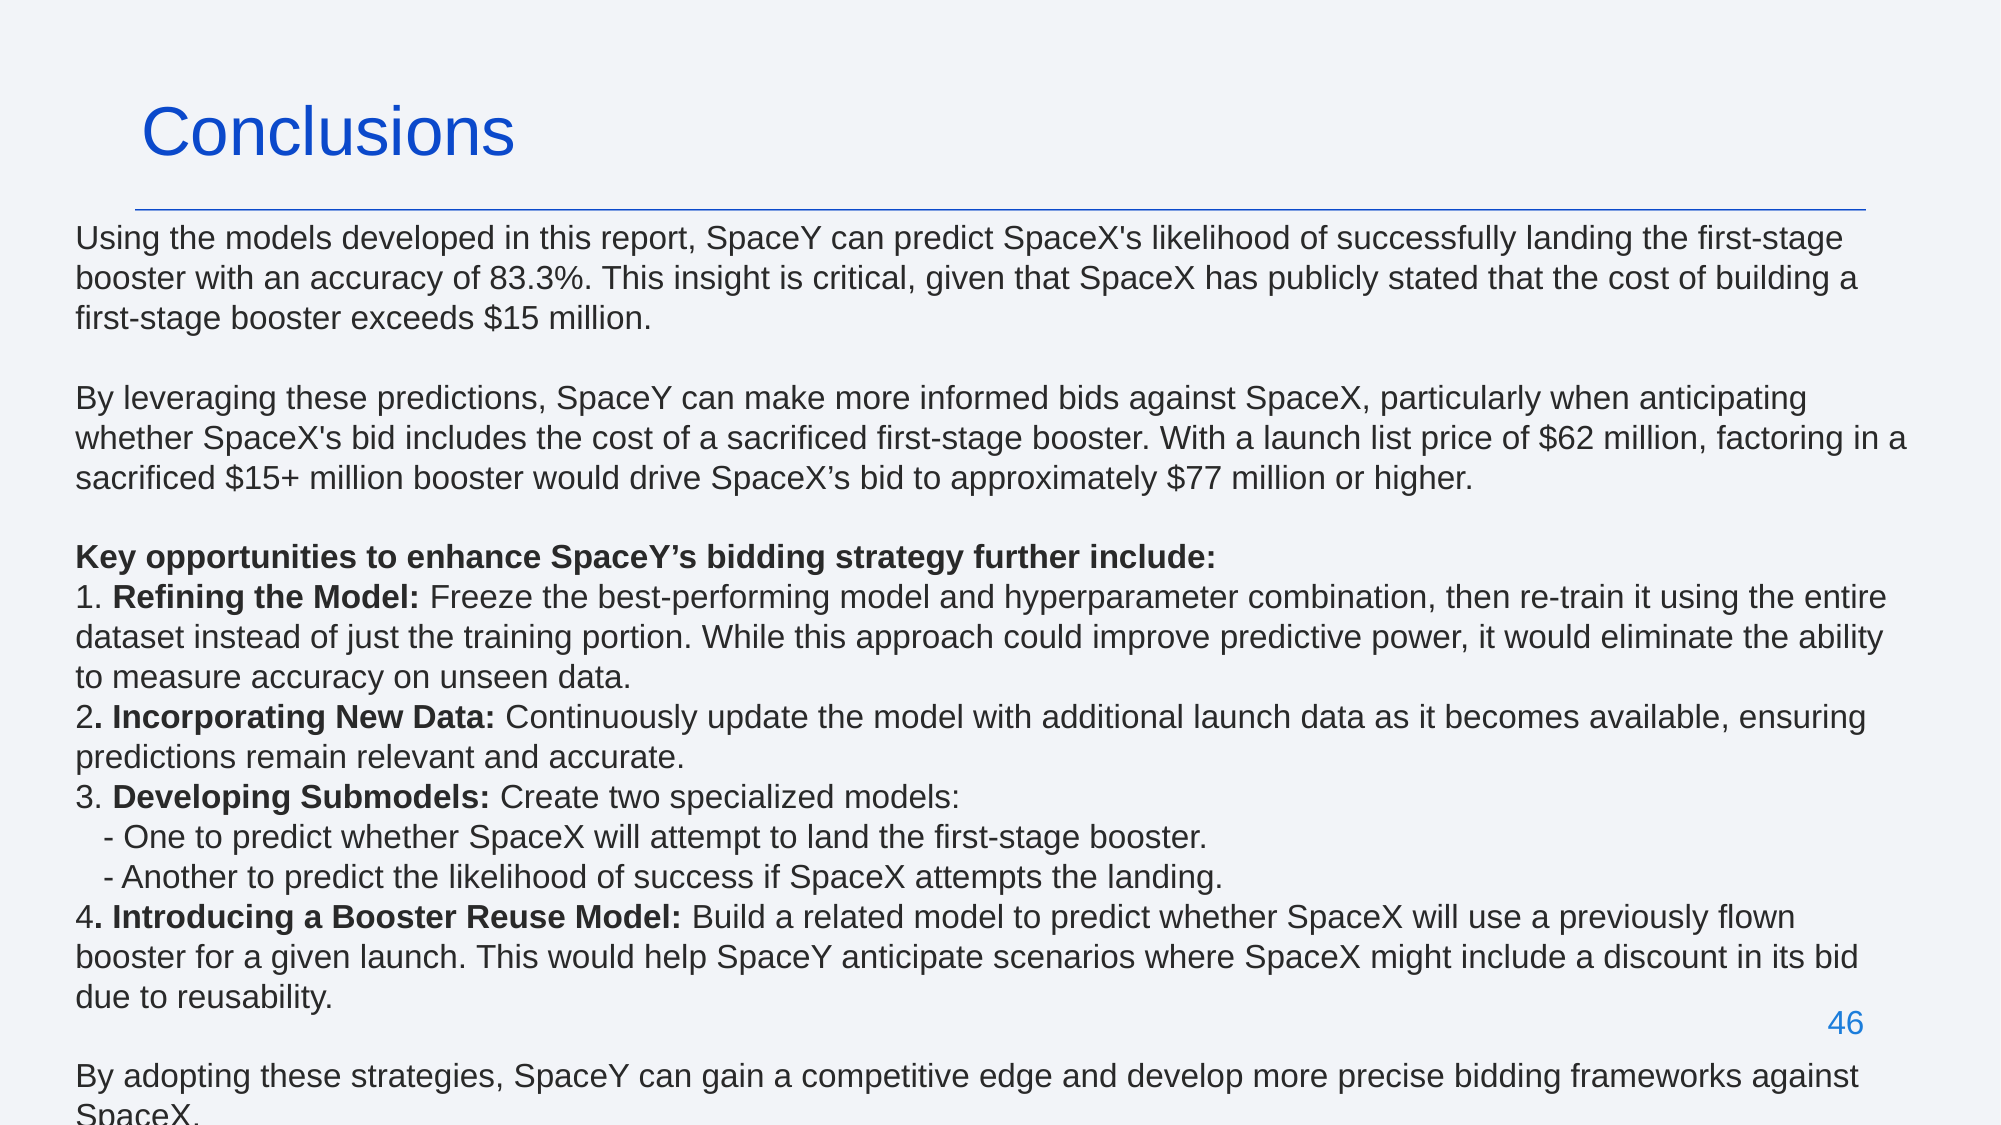

Conclusions
Using the models developed in this report, SpaceY can predict SpaceX's likelihood of successfully landing the first-stage booster with an accuracy of 83.3%. This insight is critical, given that SpaceX has publicly stated that the cost of building a first-stage booster exceeds $15 million.

By leveraging these predictions, SpaceY can make more informed bids against SpaceX, particularly when anticipating whether SpaceX's bid includes the cost of a sacrificed first-stage booster. With a launch list price of $62 million, factoring in a sacrificed $15+ million booster would drive SpaceX’s bid to approximately $77 million or higher.

Key opportunities to enhance SpaceY’s bidding strategy further include:
1. Refining the Model: Freeze the best-performing model and hyperparameter combination, then re-train it using the entire dataset instead of just the training portion. While this approach could improve predictive power, it would eliminate the ability to measure accuracy on unseen data.
2. Incorporating New Data: Continuously update the model with additional launch data as it becomes available, ensuring predictions remain relevant and accurate.
3. Developing Submodels: Create two specialized models:
   - One to predict whether SpaceX will attempt to land the first-stage booster.
   - Another to predict the likelihood of success if SpaceX attempts the landing.
4. Introducing a Booster Reuse Model: Build a related model to predict whether SpaceX will use a previously flown booster for a given launch. This would help SpaceY anticipate scenarios where SpaceX might include a discount in its bid due to reusability.

By adopting these strategies, SpaceY can gain a competitive edge and develop more precise bidding frameworks against SpaceX.
46